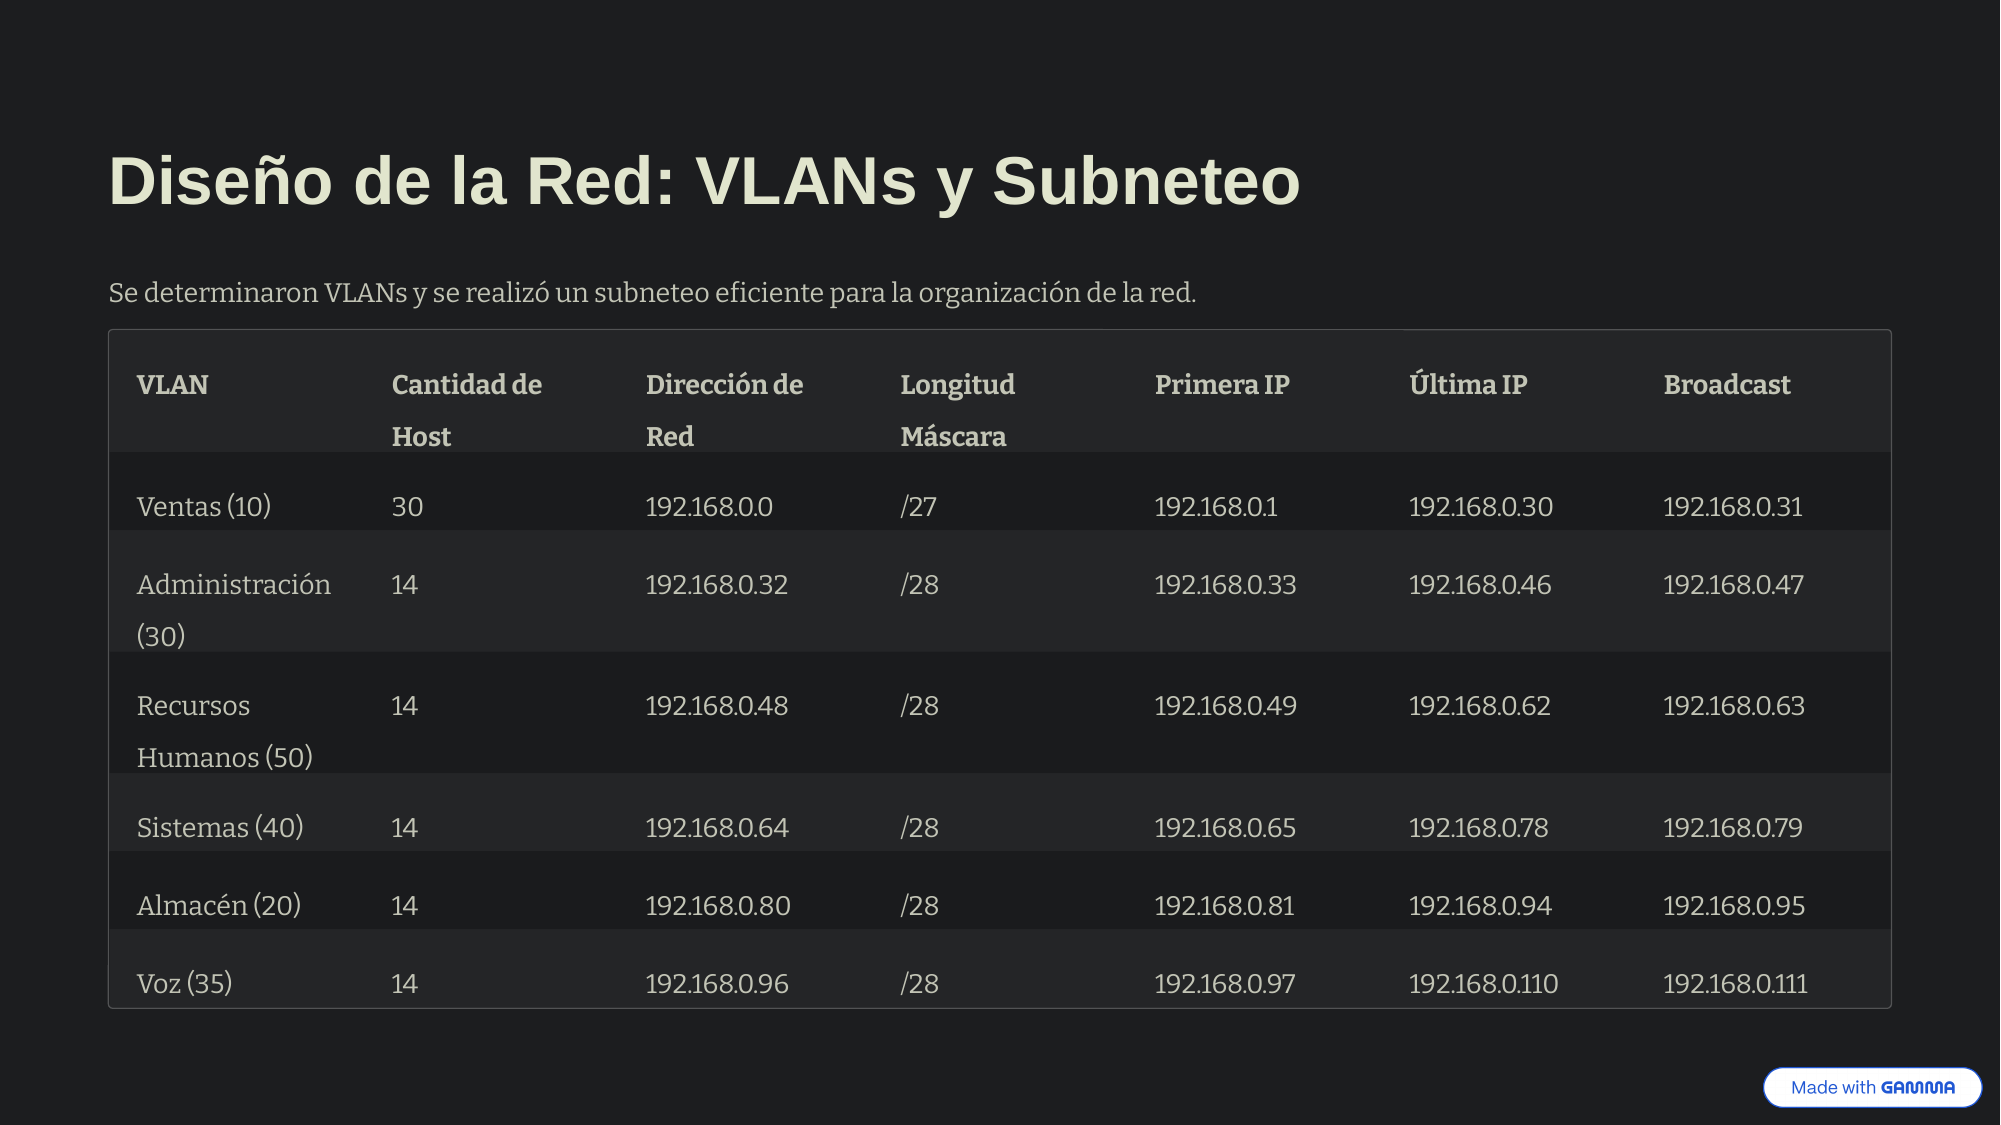

Diseño de la Red: VLANs y Subneteo
Se determinaron VLANs y se realizó un subneteo eficiente para la organización de la red.

VLAN
Cantidad de Host
Dirección de Red
Longitud Máscara
Primera IP
Última IP
Broadcast

Ventas (10)
30
192.168.0.0
/27
192.168.0.1
192.168.0.30
192.168.0.31

Administración (30)
14
192.168.0.32
/28
192.168.0.33
192.168.0.46
192.168.0.47

Recursos Humanos (50)
14
192.168.0.48
/28
192.168.0.49
192.168.0.62
192.168.0.63

Sistemas (40)
14
192.168.0.64
/28
192.168.0.65
192.168.0.78
192.168.0.79

Almacén (20)
14
192.168.0.80
/28
192.168.0.81
192.168.0.94
192.168.0.95

Voz (35)
14
192.168.0.96
/28
192.168.0.97
192.168.0.110
192.168.0.111